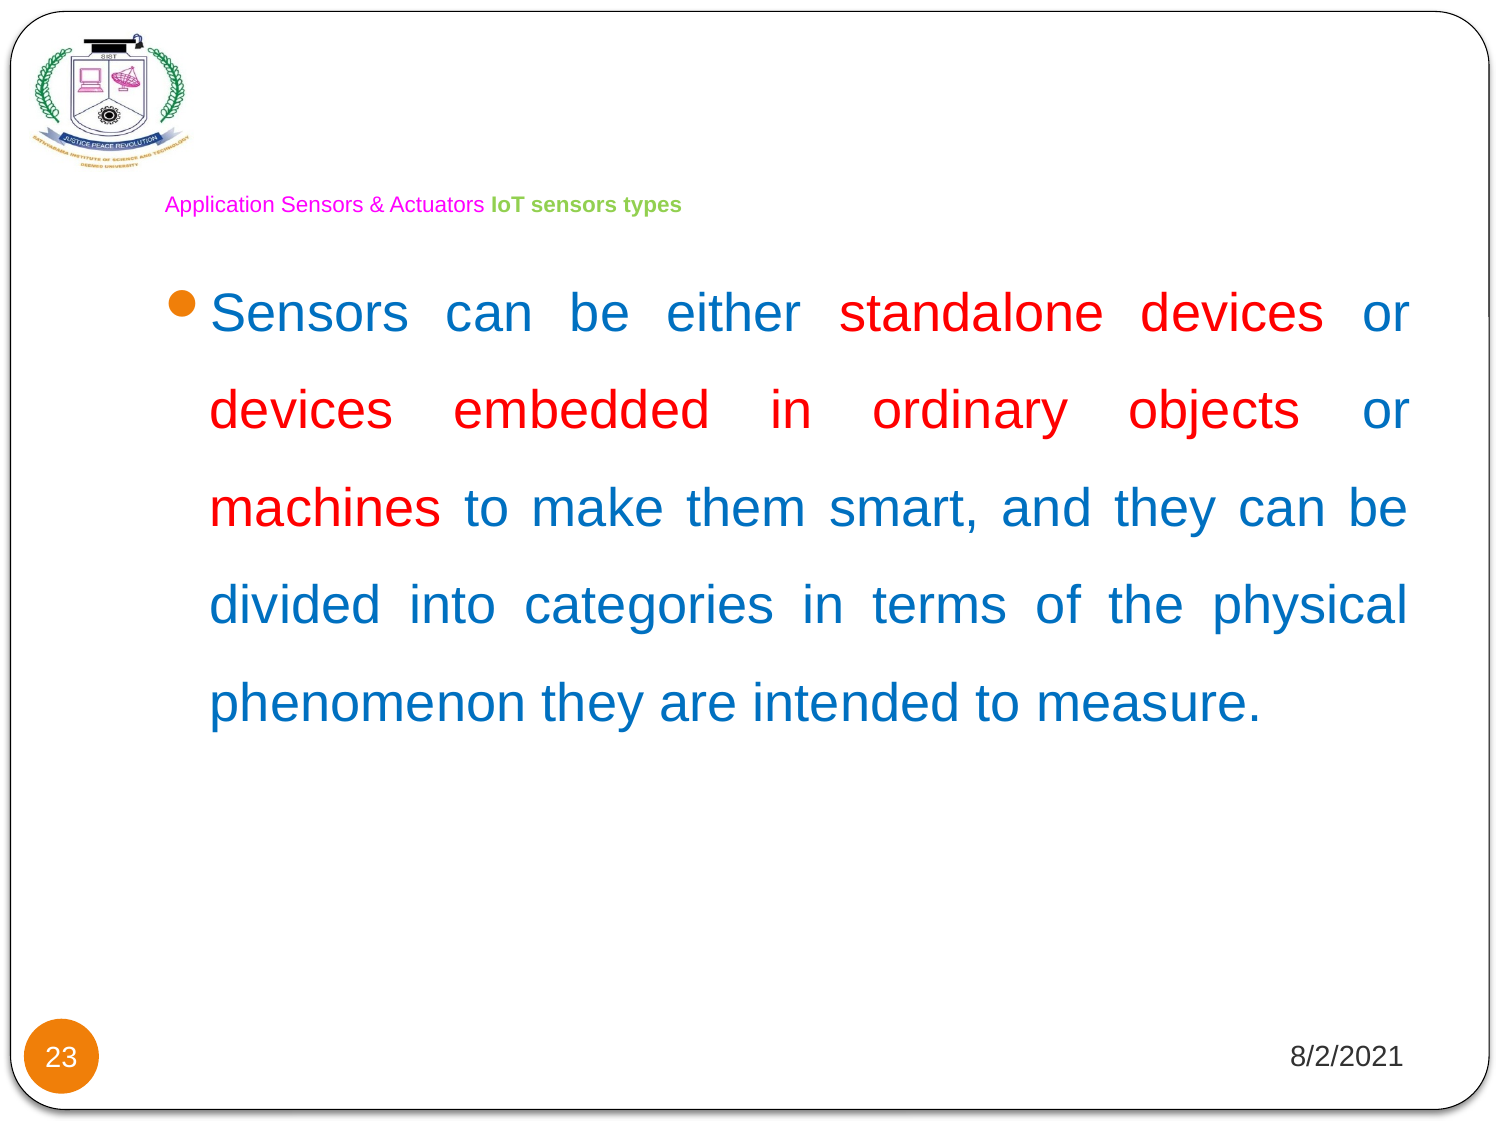

# Application Sensors & Actuators IoT sensors types
Sensors can be either standalone devices or devices embedded in ordinary objects or machines to make them smart, and they can be divided into categories in terms of the physical phenomenon they are intended to measure.
8/2/2021
23